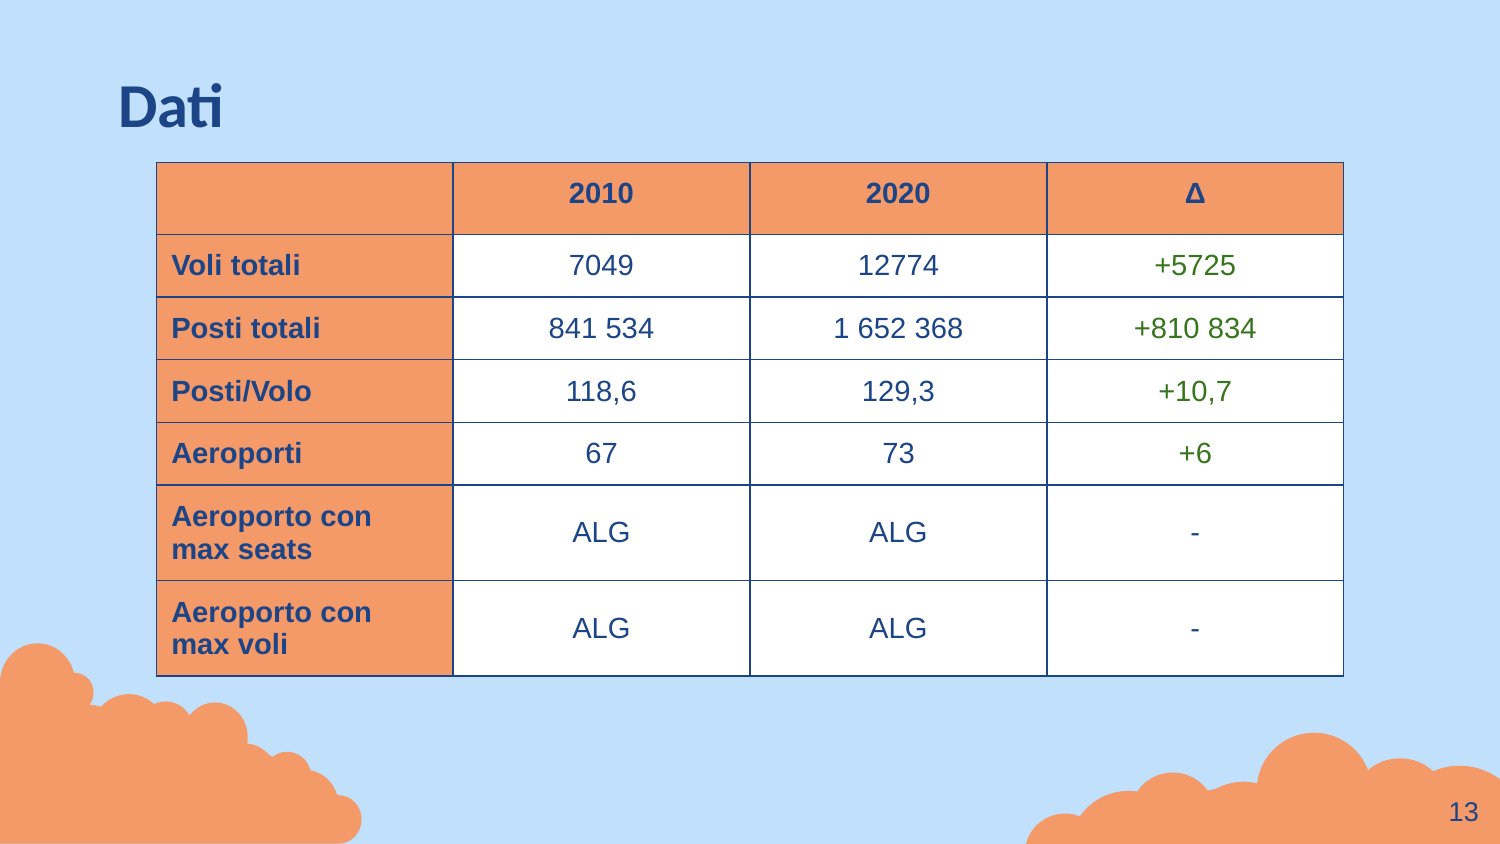

# Dati
|  | 2010 | 2020 | Δ |
| --- | --- | --- | --- |
| Voli totali | 7049 | 12774 | +5725 |
| Posti totali | 841 534 | 1 652 368 | +810 834 |
| Posti/Volo | 118,6 | 129,3 | +10,7 |
| Aeroporti | 67 | 73 | +6 |
| Aeroporto con max seats | ALG | ALG | - |
| Aeroporto con max voli | ALG | ALG | - |

13